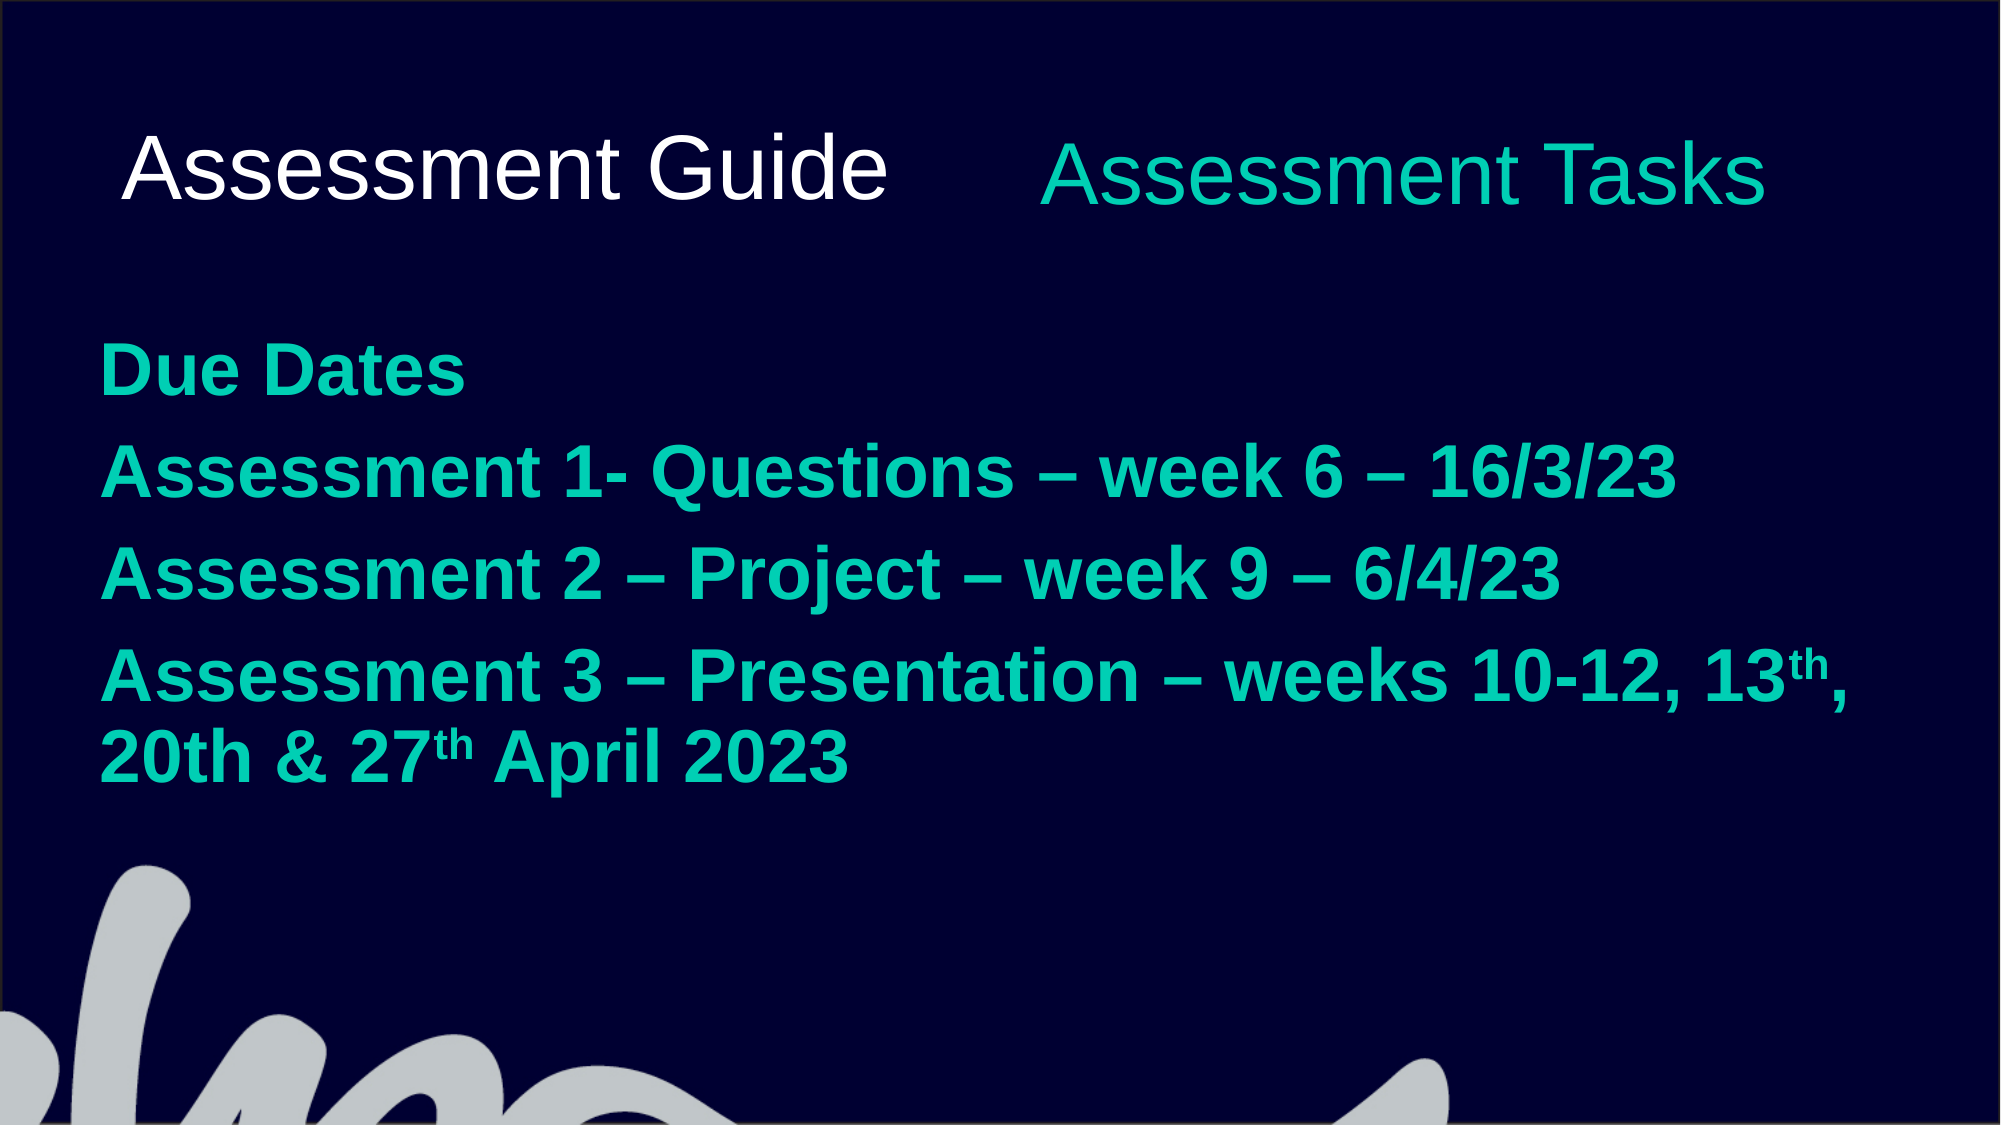

Assessment Tasks
Assessment Guide
Due Dates
Assessment 1- Questions – week 6 – 16/3/23
Assessment 2 – Project – week 9 – 6/4/23
Assessment 3 – Presentation – weeks 10-12, 13th, 20th & 27th April 2023